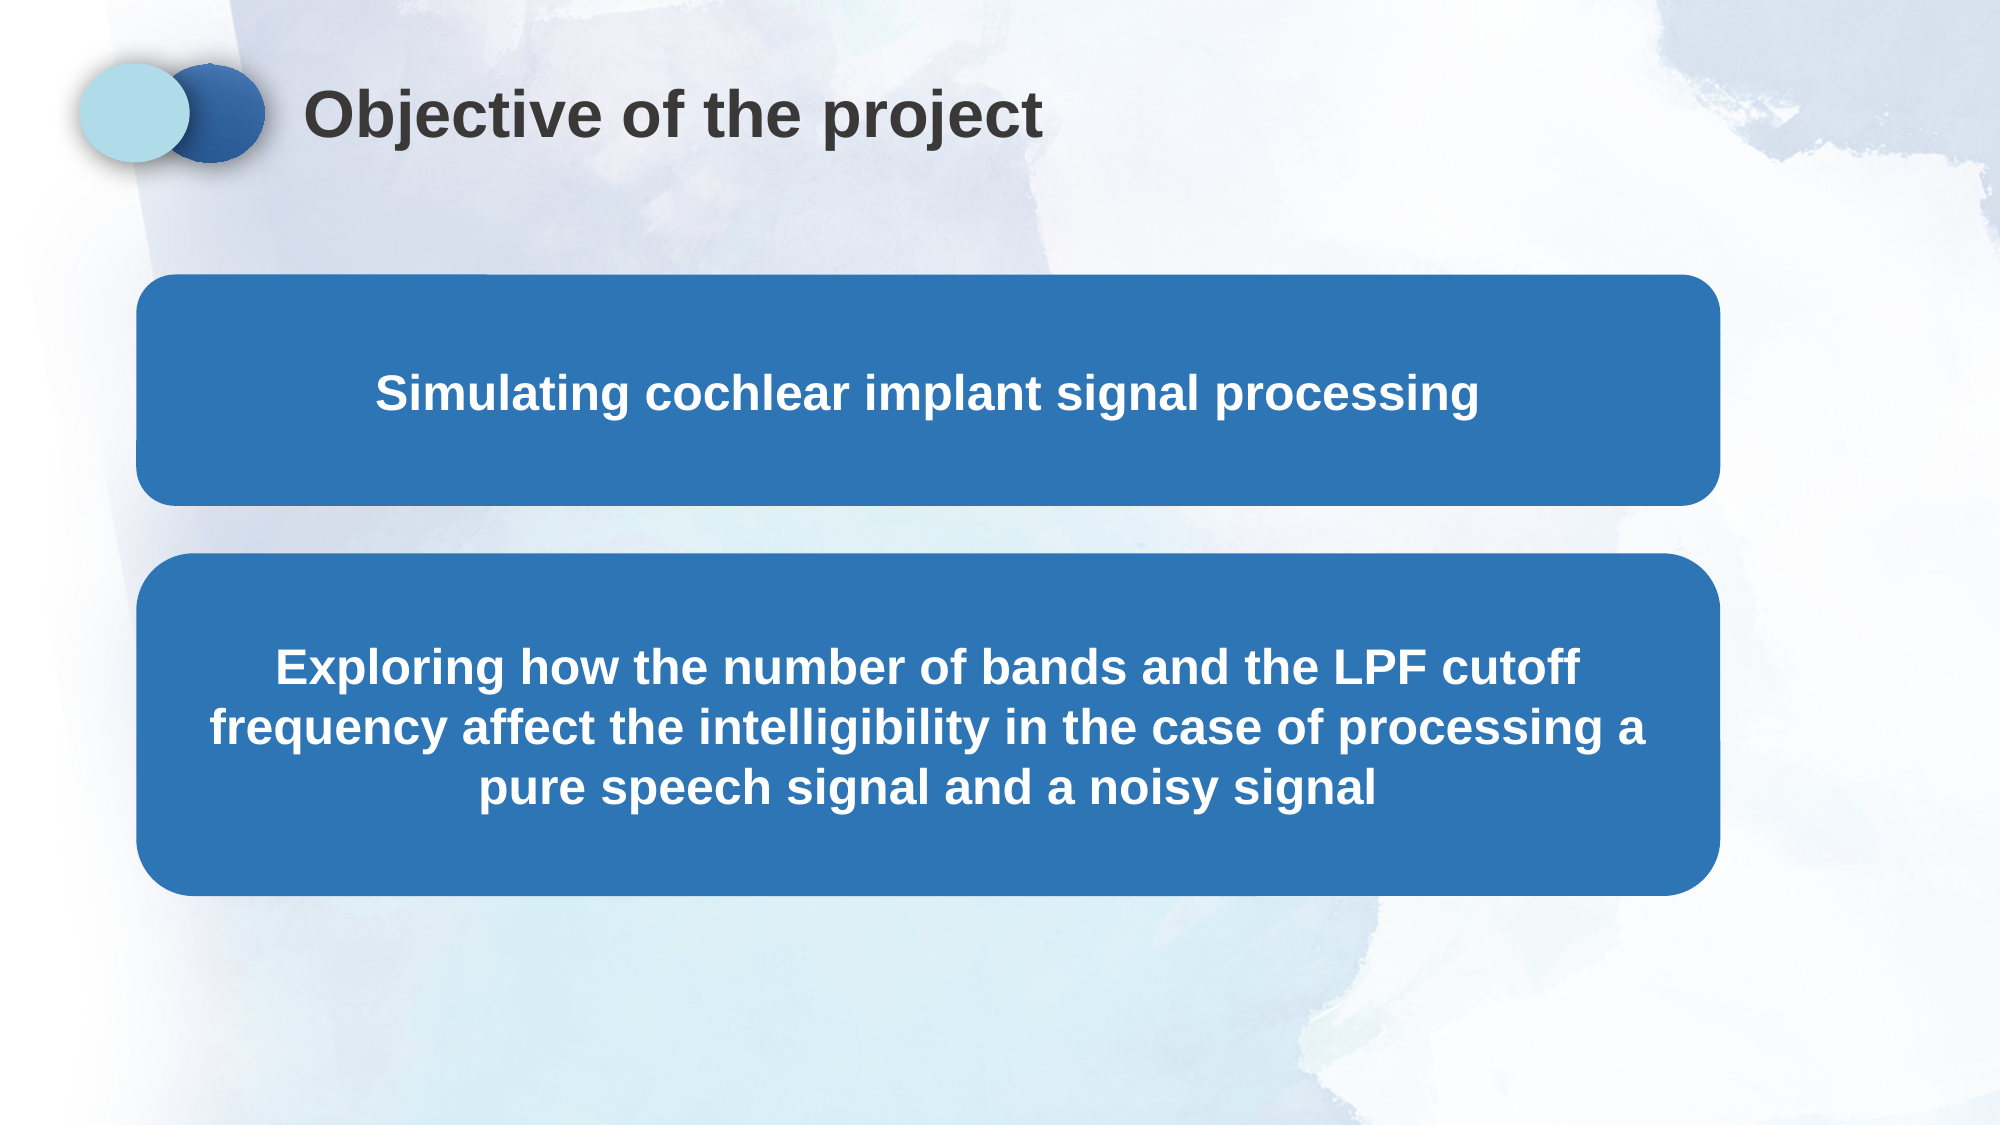

Objective of the project
Simulating cochlear implant signal processing
Exploring how the number of bands and the LPF cutoff frequency affect the intelligibility in the case of processing a pure speech signal and a noisy signal